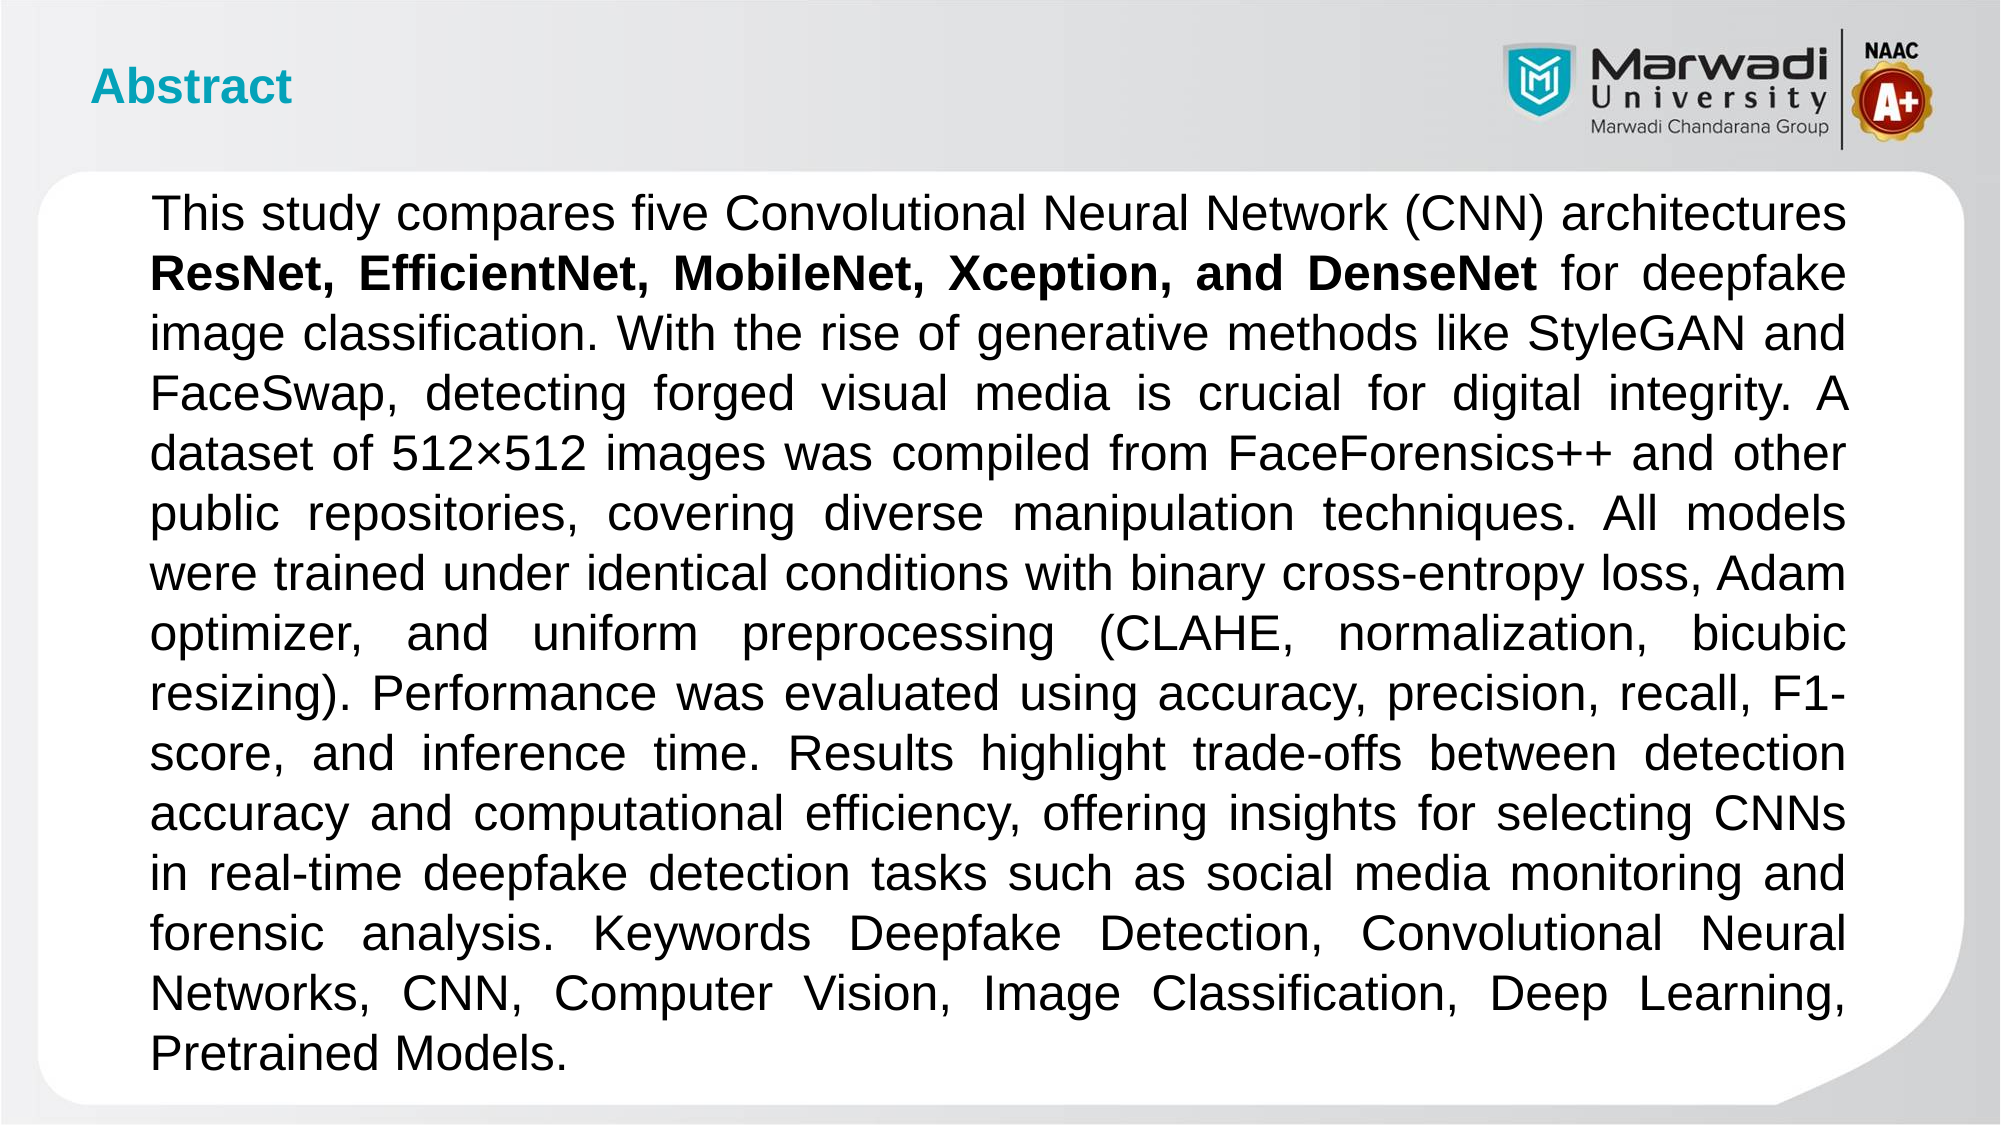

# Abstract
 	This study compares five Convolutional Neural Network (CNN) architectures ResNet, EfficientNet, MobileNet, Xception, and DenseNet for deepfake image classification. With the rise of generative methods like StyleGAN and FaceSwap, detecting forged visual media is crucial for digital integrity. A dataset of 512×512 images was compiled from FaceForensics++ and other public repositories, covering diverse manipulation techniques. All models were trained under identical conditions with binary cross-entropy loss, Adam optimizer, and uniform preprocessing (CLAHE, normalization, bicubic resizing). Performance was evaluated using accuracy, precision, recall, F1-score, and inference time. Results highlight trade-offs between detection accuracy and computational efficiency, offering insights for selecting CNNs in real-time deepfake detection tasks such as social media monitoring and forensic analysis. Keywords Deepfake Detection, Convolutional Neural Networks, CNN, Computer Vision, Image Classification, Deep Learning, Pretrained Models.